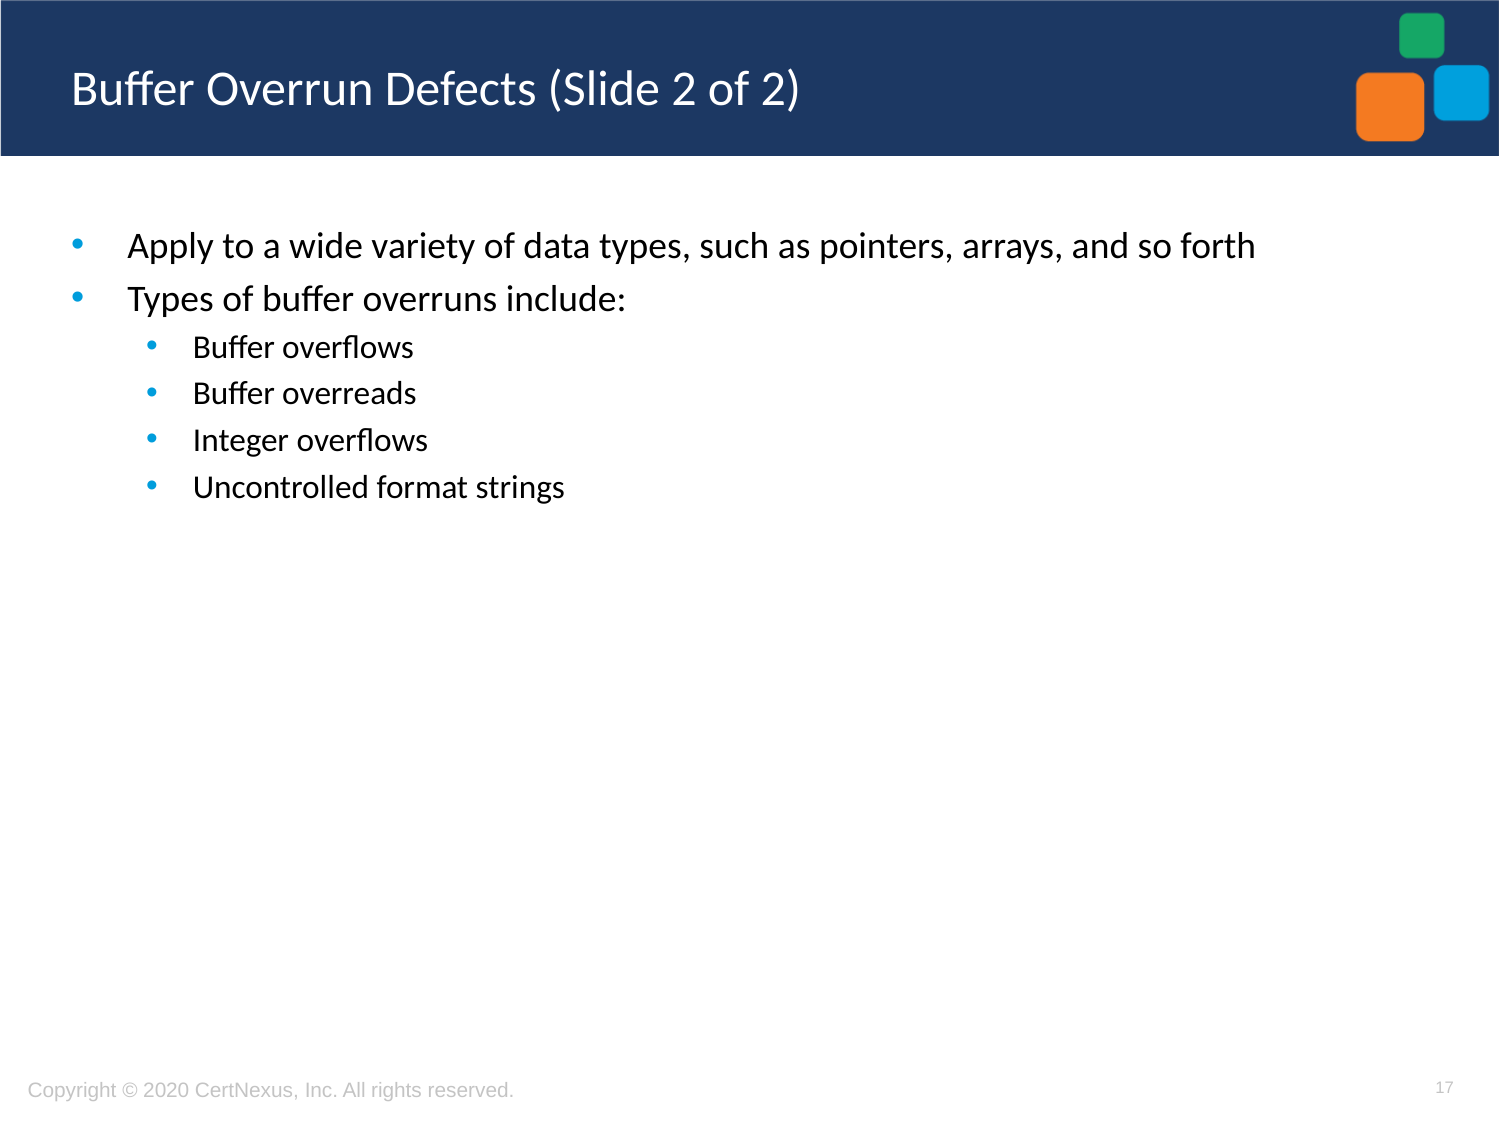

# Buffer Overrun Defects (Slide 2 of 2)
Apply to a wide variety of data types, such as pointers, arrays, and so forth
Types of buffer overruns include:
Buffer overflows
Buffer overreads
Integer overflows
Uncontrolled format strings
17